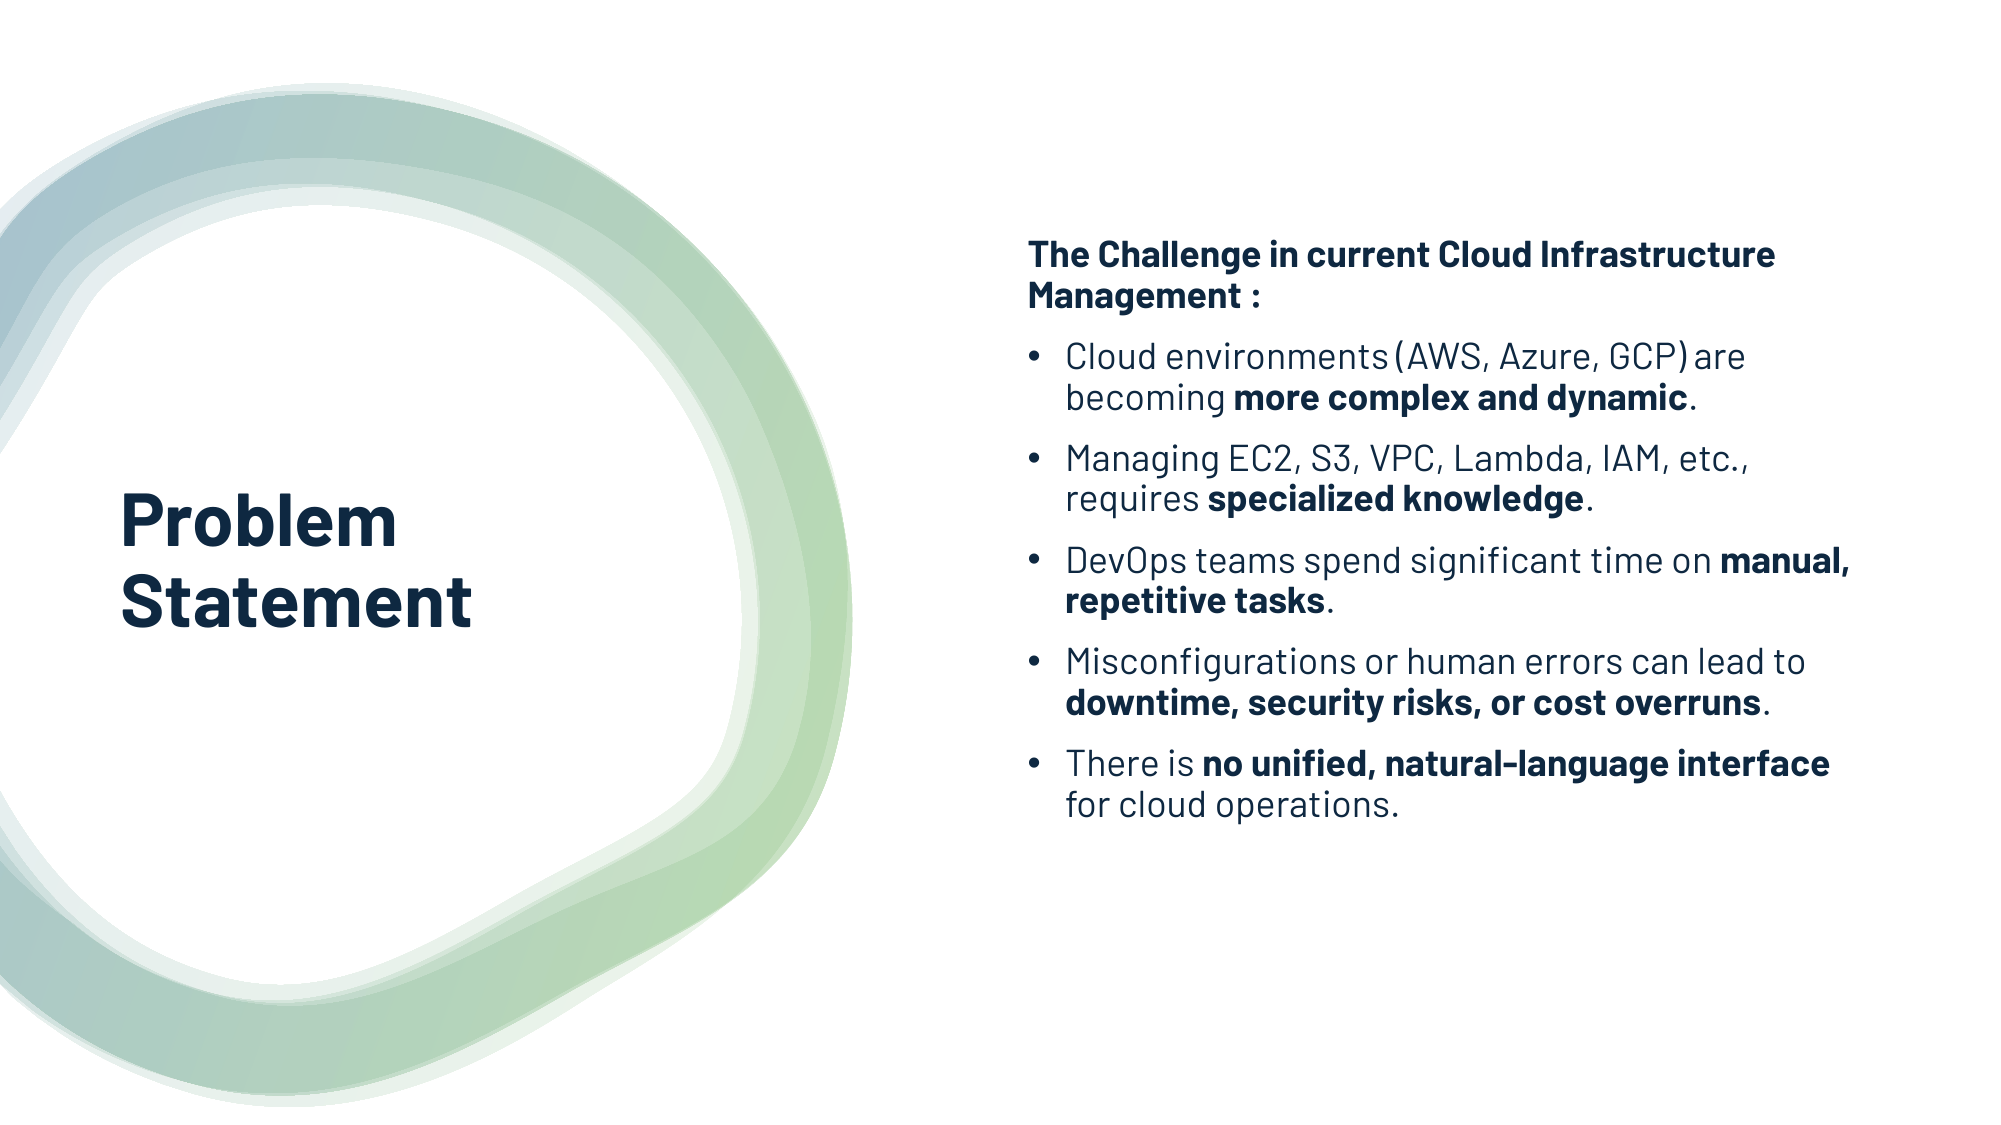

The Challenge in current Cloud Infrastructure Management :
Cloud environments (AWS, Azure, GCP) are becoming more complex and dynamic.
Managing EC2, S3, VPC, Lambda, IAM, etc., requires specialized knowledge.
DevOps teams spend significant time on manual, repetitive tasks.
Misconfigurations or human errors can lead to downtime, security risks, or cost overruns.
There is no unified, natural-language interface for cloud operations.

# Problem Statement